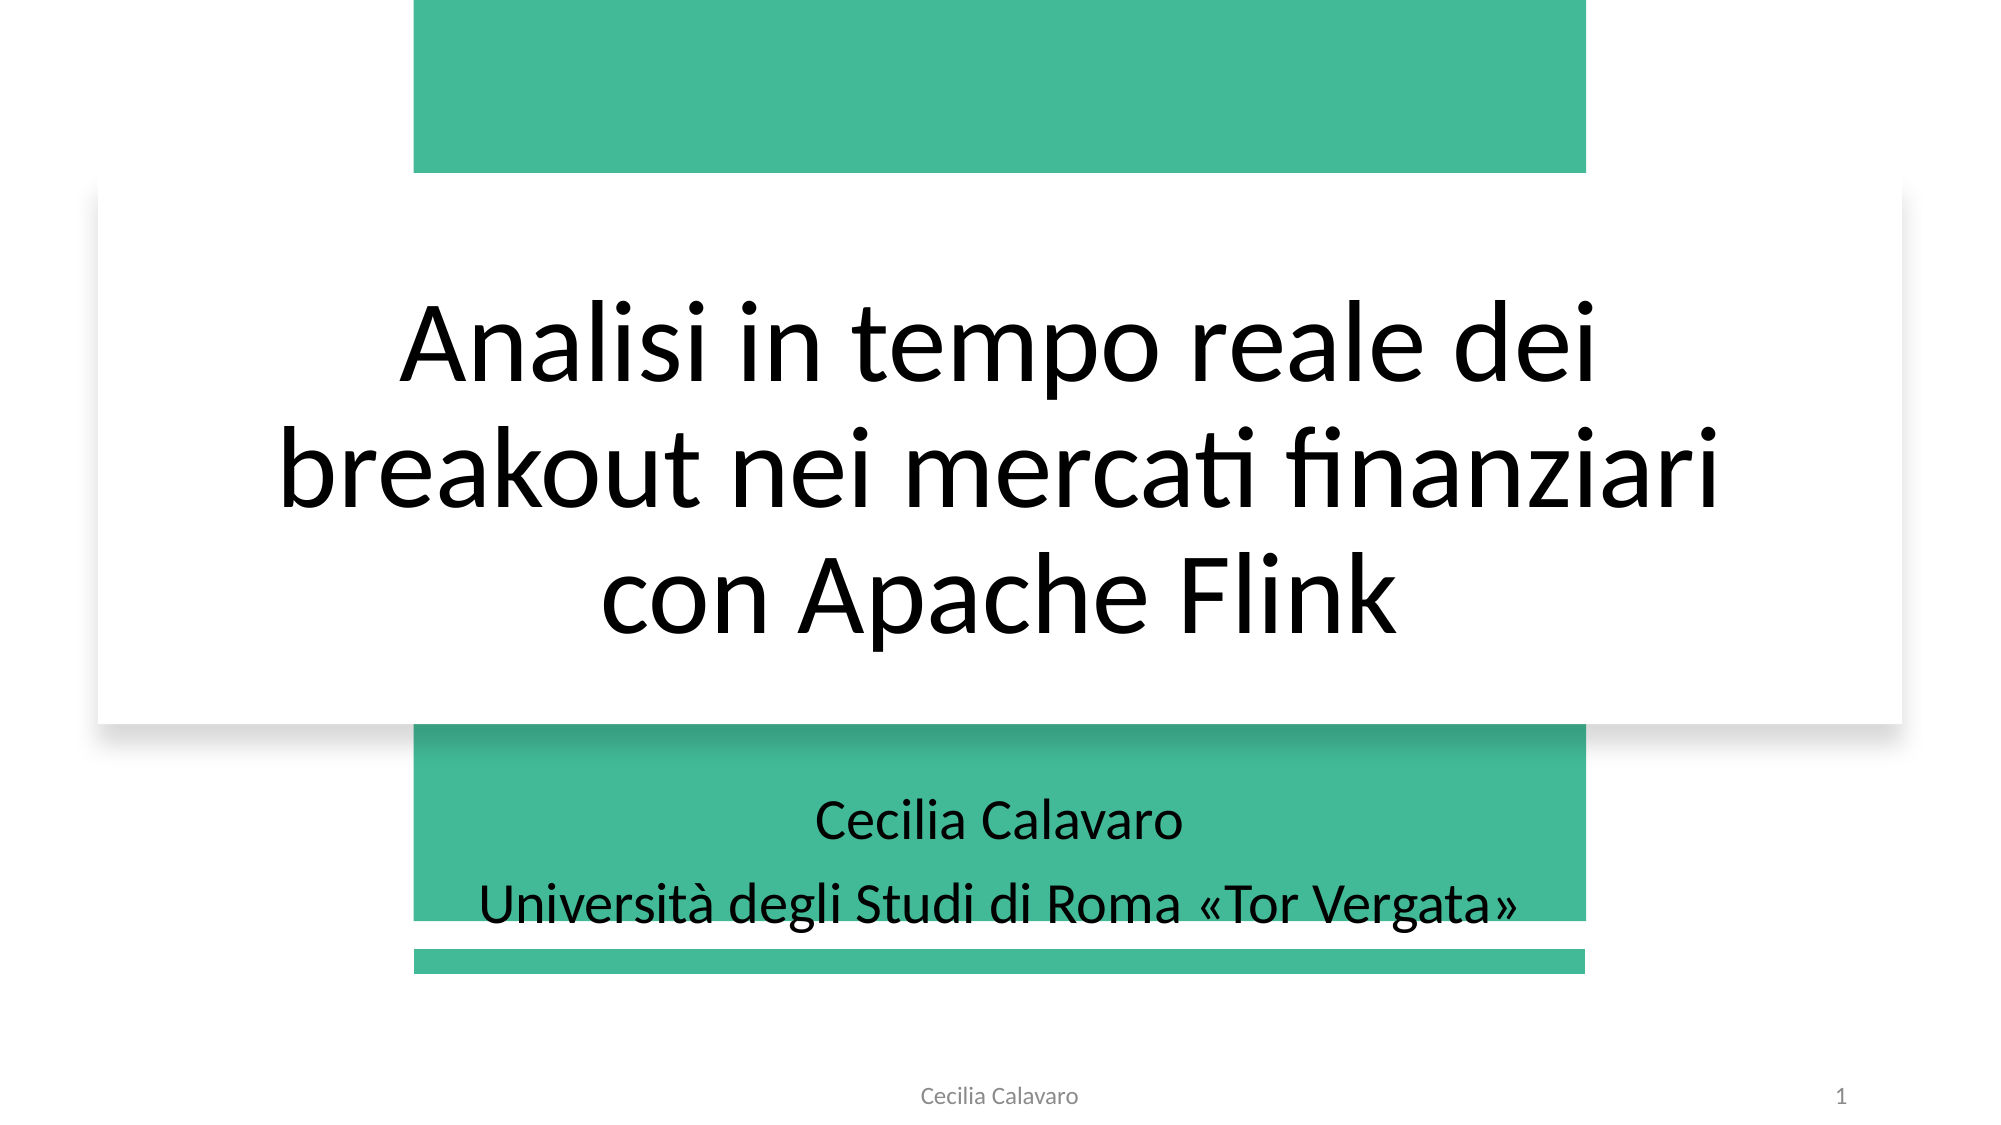

# Analisi in tempo reale dei breakout nei mercati finanziari con Apache Flink
Cecilia Calavaro
Università degli Studi di Roma «Tor Vergata»

Cecilia Calavaro
1